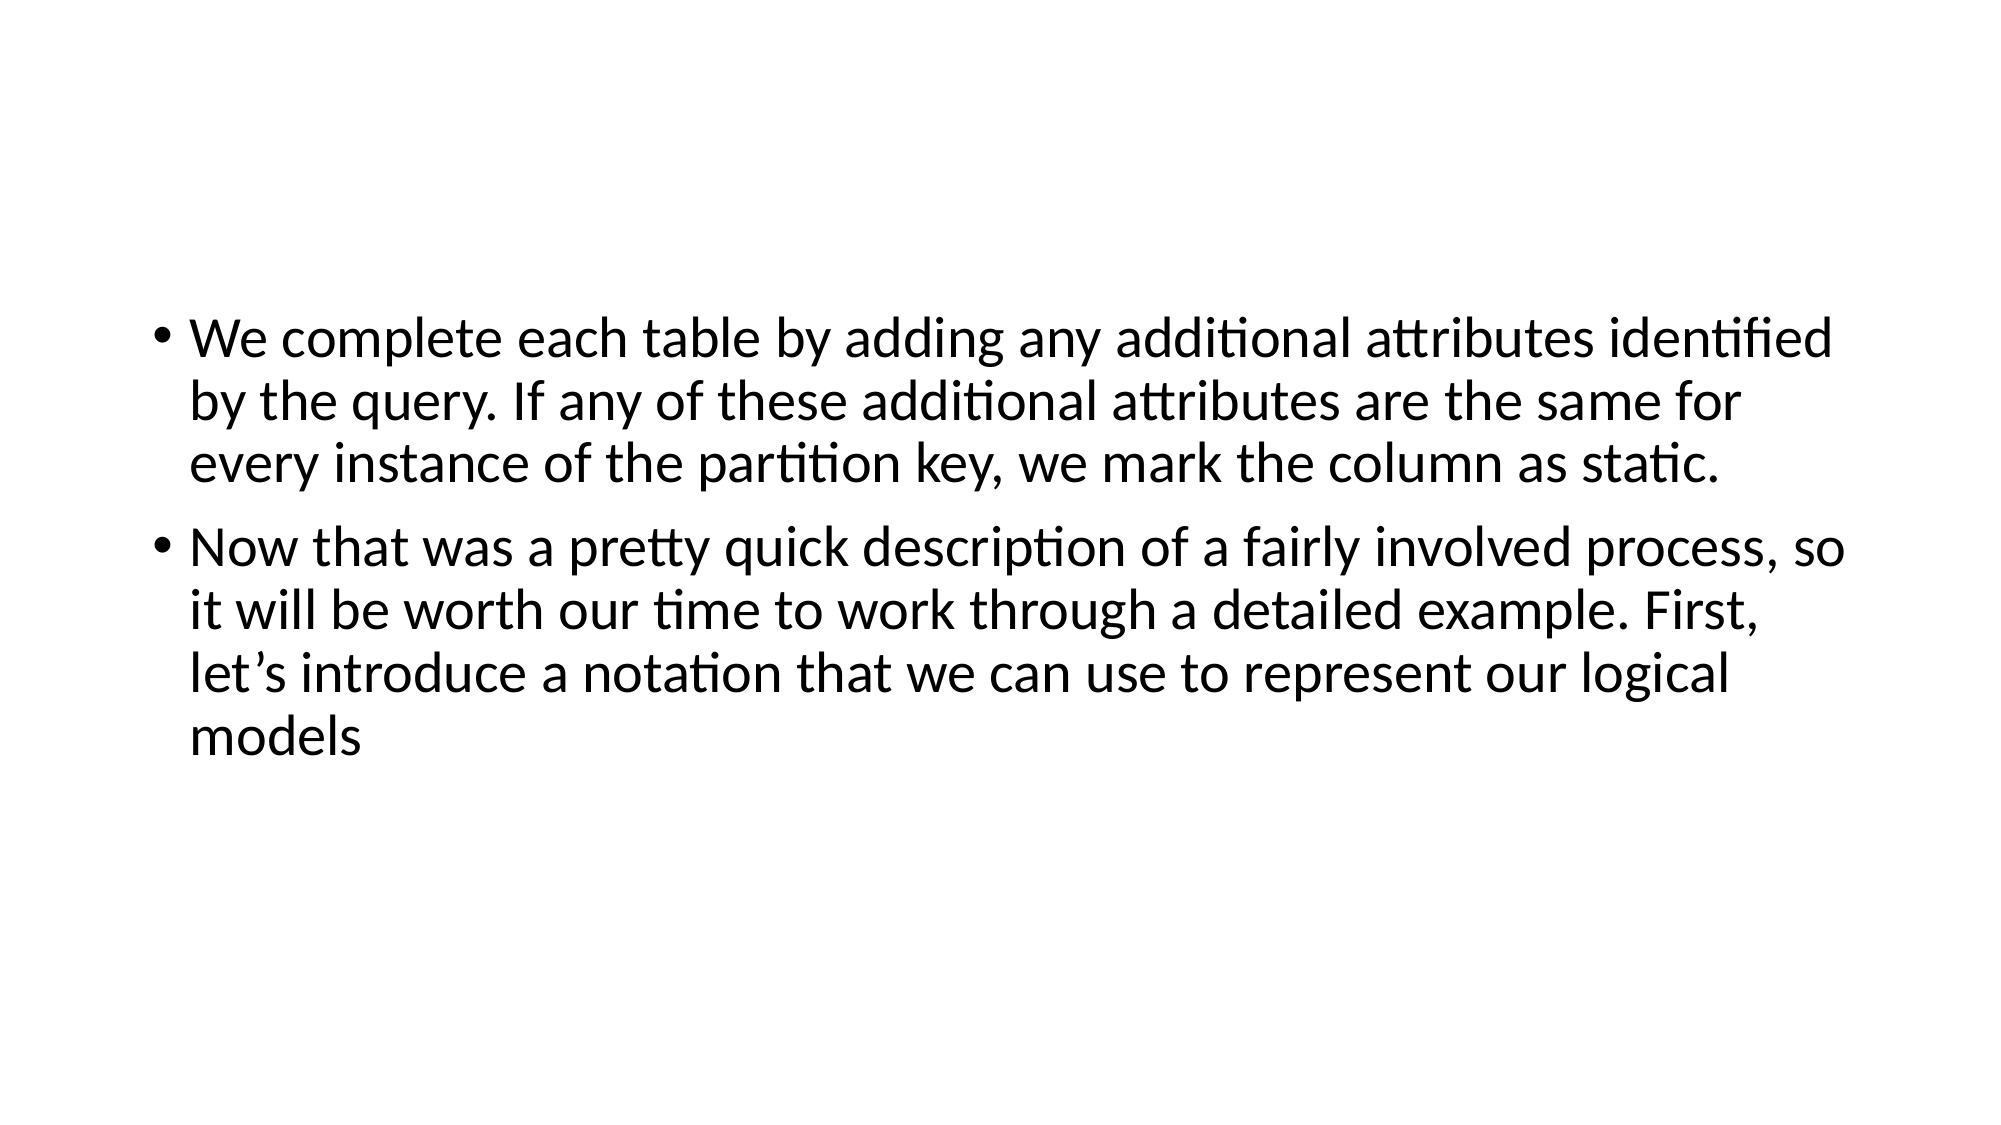

#
We complete each table by adding any additional attributes identified by the query. If any of these additional attributes are the same for every instance of the partition key, we mark the column as static.
Now that was a pretty quick description of a fairly involved process, so it will be worth our time to work through a detailed example. First, let’s introduce a notation that we can use to represent our logical models